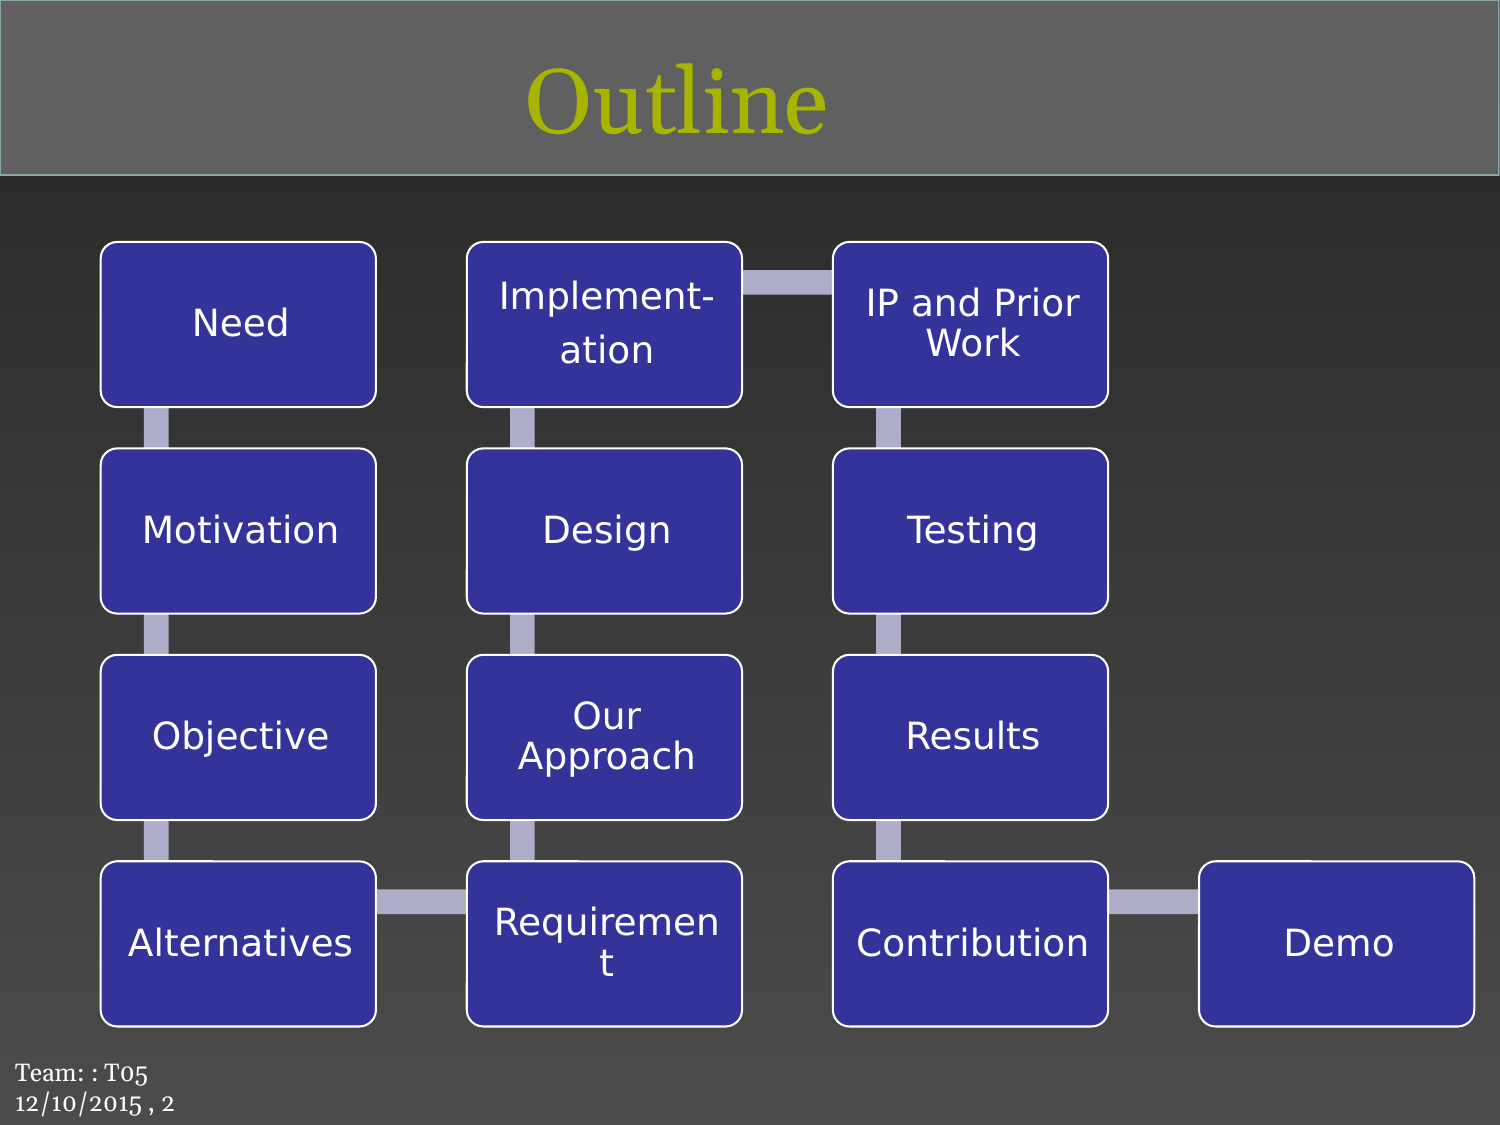

# Outline
Need
Motivation
Objective
Alternatives
Requirement
Our Approach
Design
Implement-
ation
IP and Prior Work
Testing
Results
Contribution
Demo